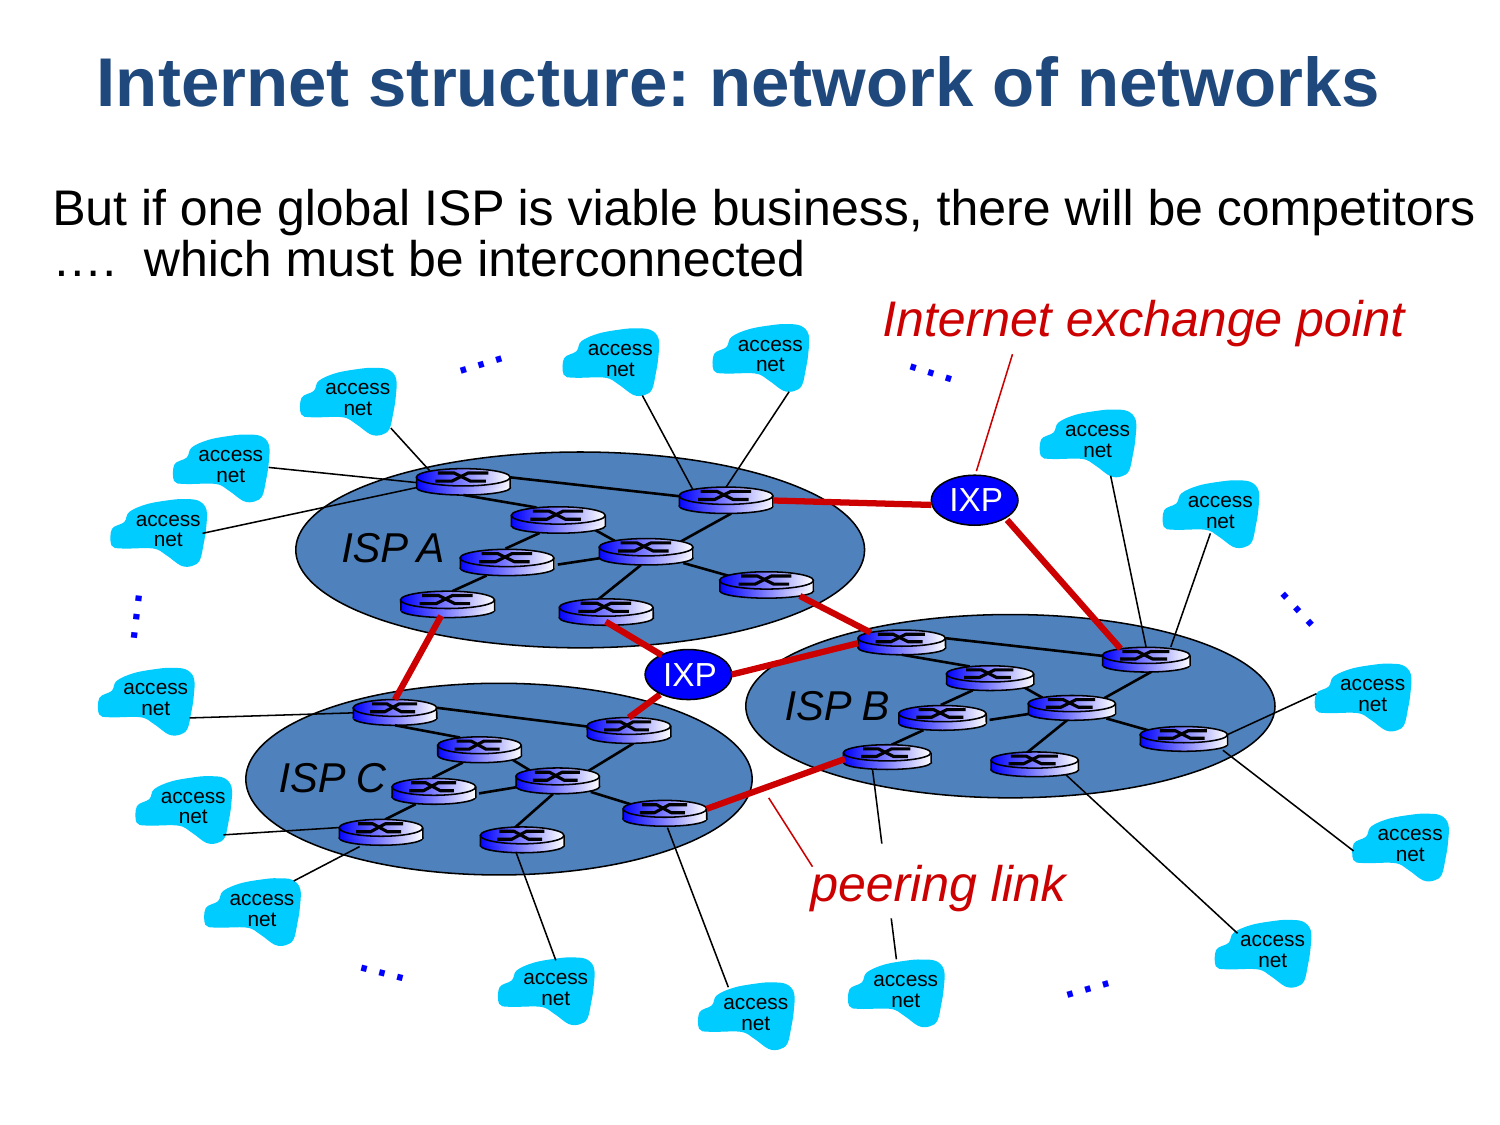

Internet structure: network of networks
But if one global ISP is viable business, there will be competitors ….  which must be interconnected
Internet exchange point
…
…

access
net

access
net

access
net

access
net

access
net

access
net

access
net
…
…

access
net

access
net

access
net

access
net

access
net

access
net
…

access
net

access
net
…

access
net

ISP A

IXP

ISP B

IXP

ISP C

peering link